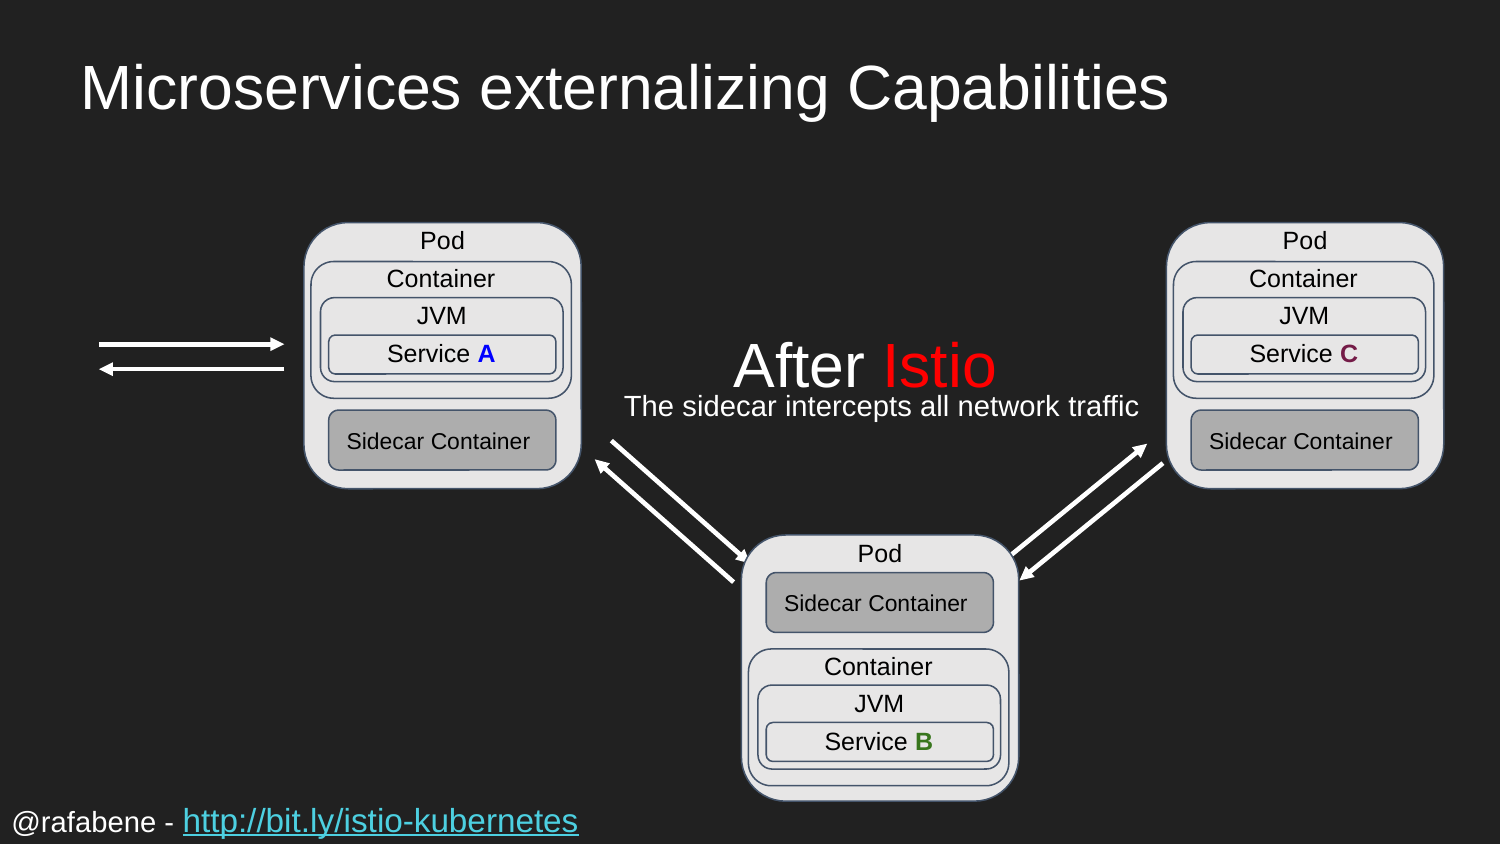

Microservices externalizing Capabilities
#

Pod

Container

JVM

Service A

Sidecar Container
Pod

Container

JVM

Service C

Sidecar Container
After Istio
The sidecar intercepts all network traffic
Pod

Sidecar Container
Container

JVM

Service B